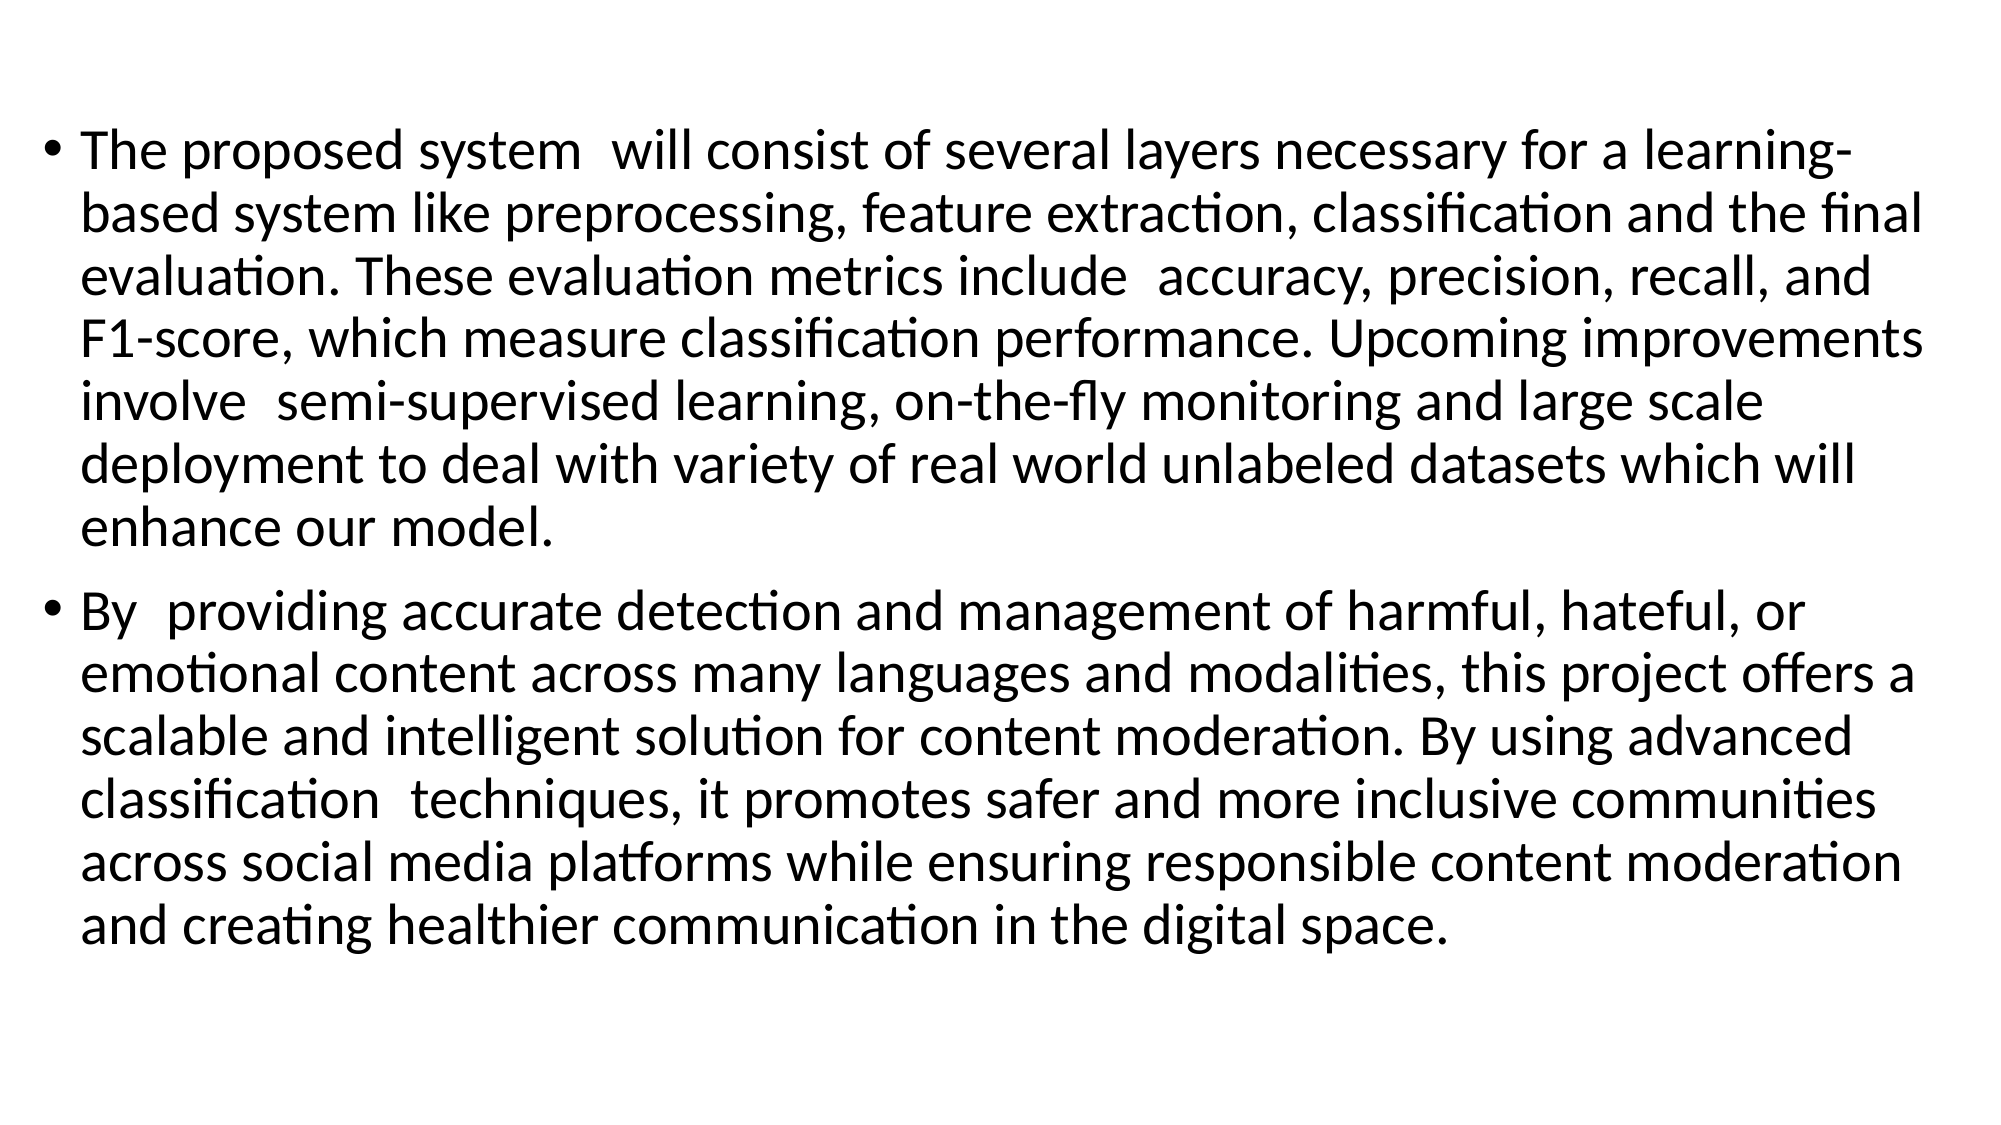

The proposed system will consist of several layers necessary for a learning-based system like preprocessing, feature extraction, classification and the final evaluation. These evaluation metrics include accuracy, precision, recall, and F1-score, which measure classification performance. Upcoming improvements involve semi-supervised learning, on-the-fly monitoring and large scale deployment to deal with variety of real world unlabeled datasets which will enhance our model.
By providing accurate detection and management of harmful, hateful, or emotional content across many languages and modalities, this project offers a scalable and intelligent solution for content moderation. By using advanced classification techniques, it promotes safer and more inclusive communities across social media platforms while ensuring responsible content moderation and creating healthier communication in the digital space.